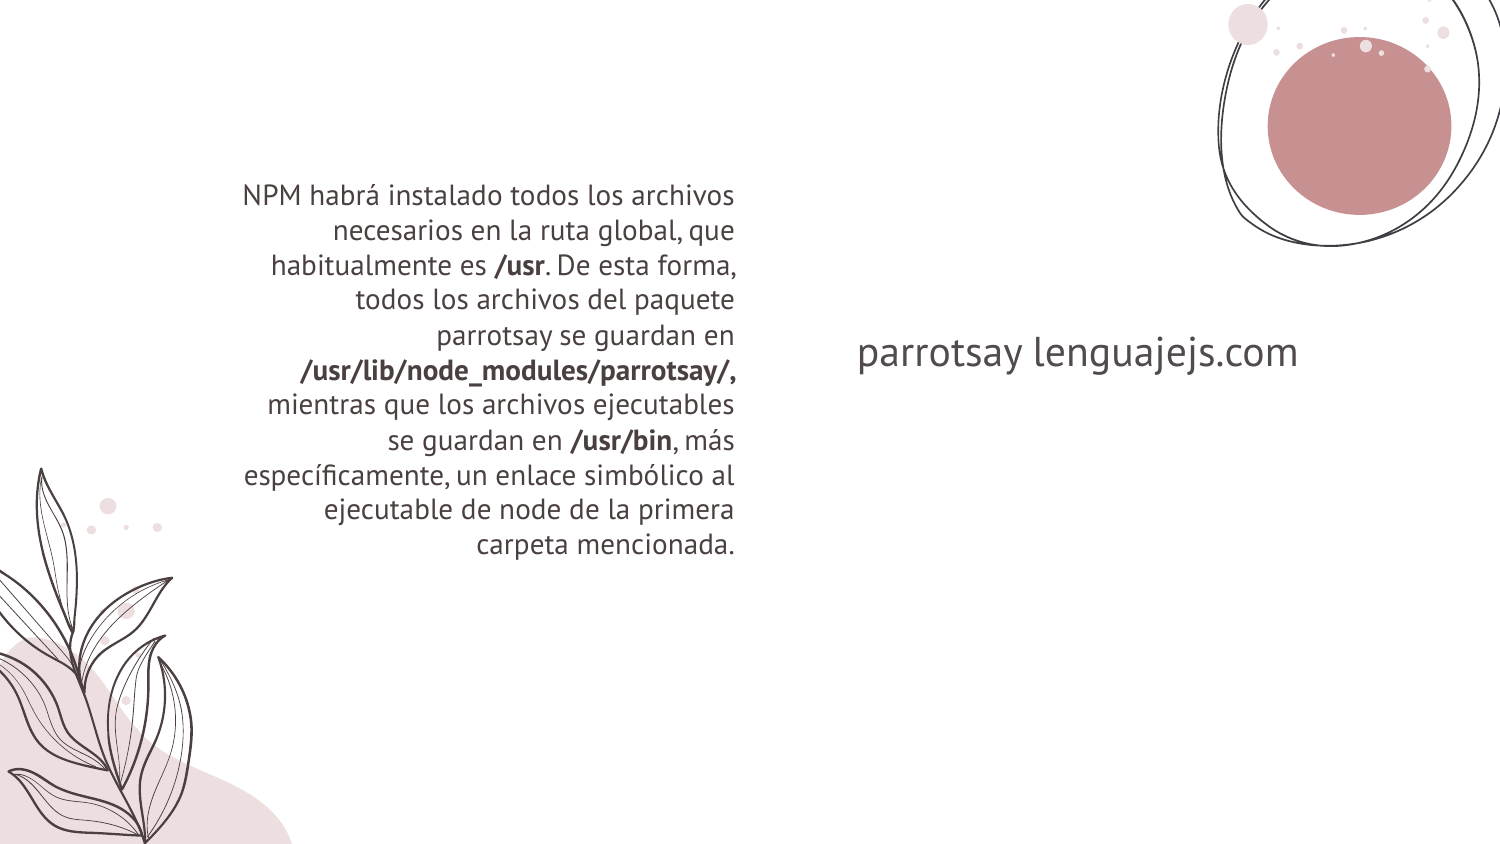

NPM habrá instalado todos los archivos necesarios en la ruta global, que habitualmente es /usr. De esta forma, todos los archivos del paquete parrotsay se guardan en /usr/lib/node_modules/parrotsay/, mientras que los archivos ejecutables se guardan en /usr/bin, más específicamente, un enlace simbólico al ejecutable de node de la primera carpeta mencionada.
parrotsay lenguajejs.com